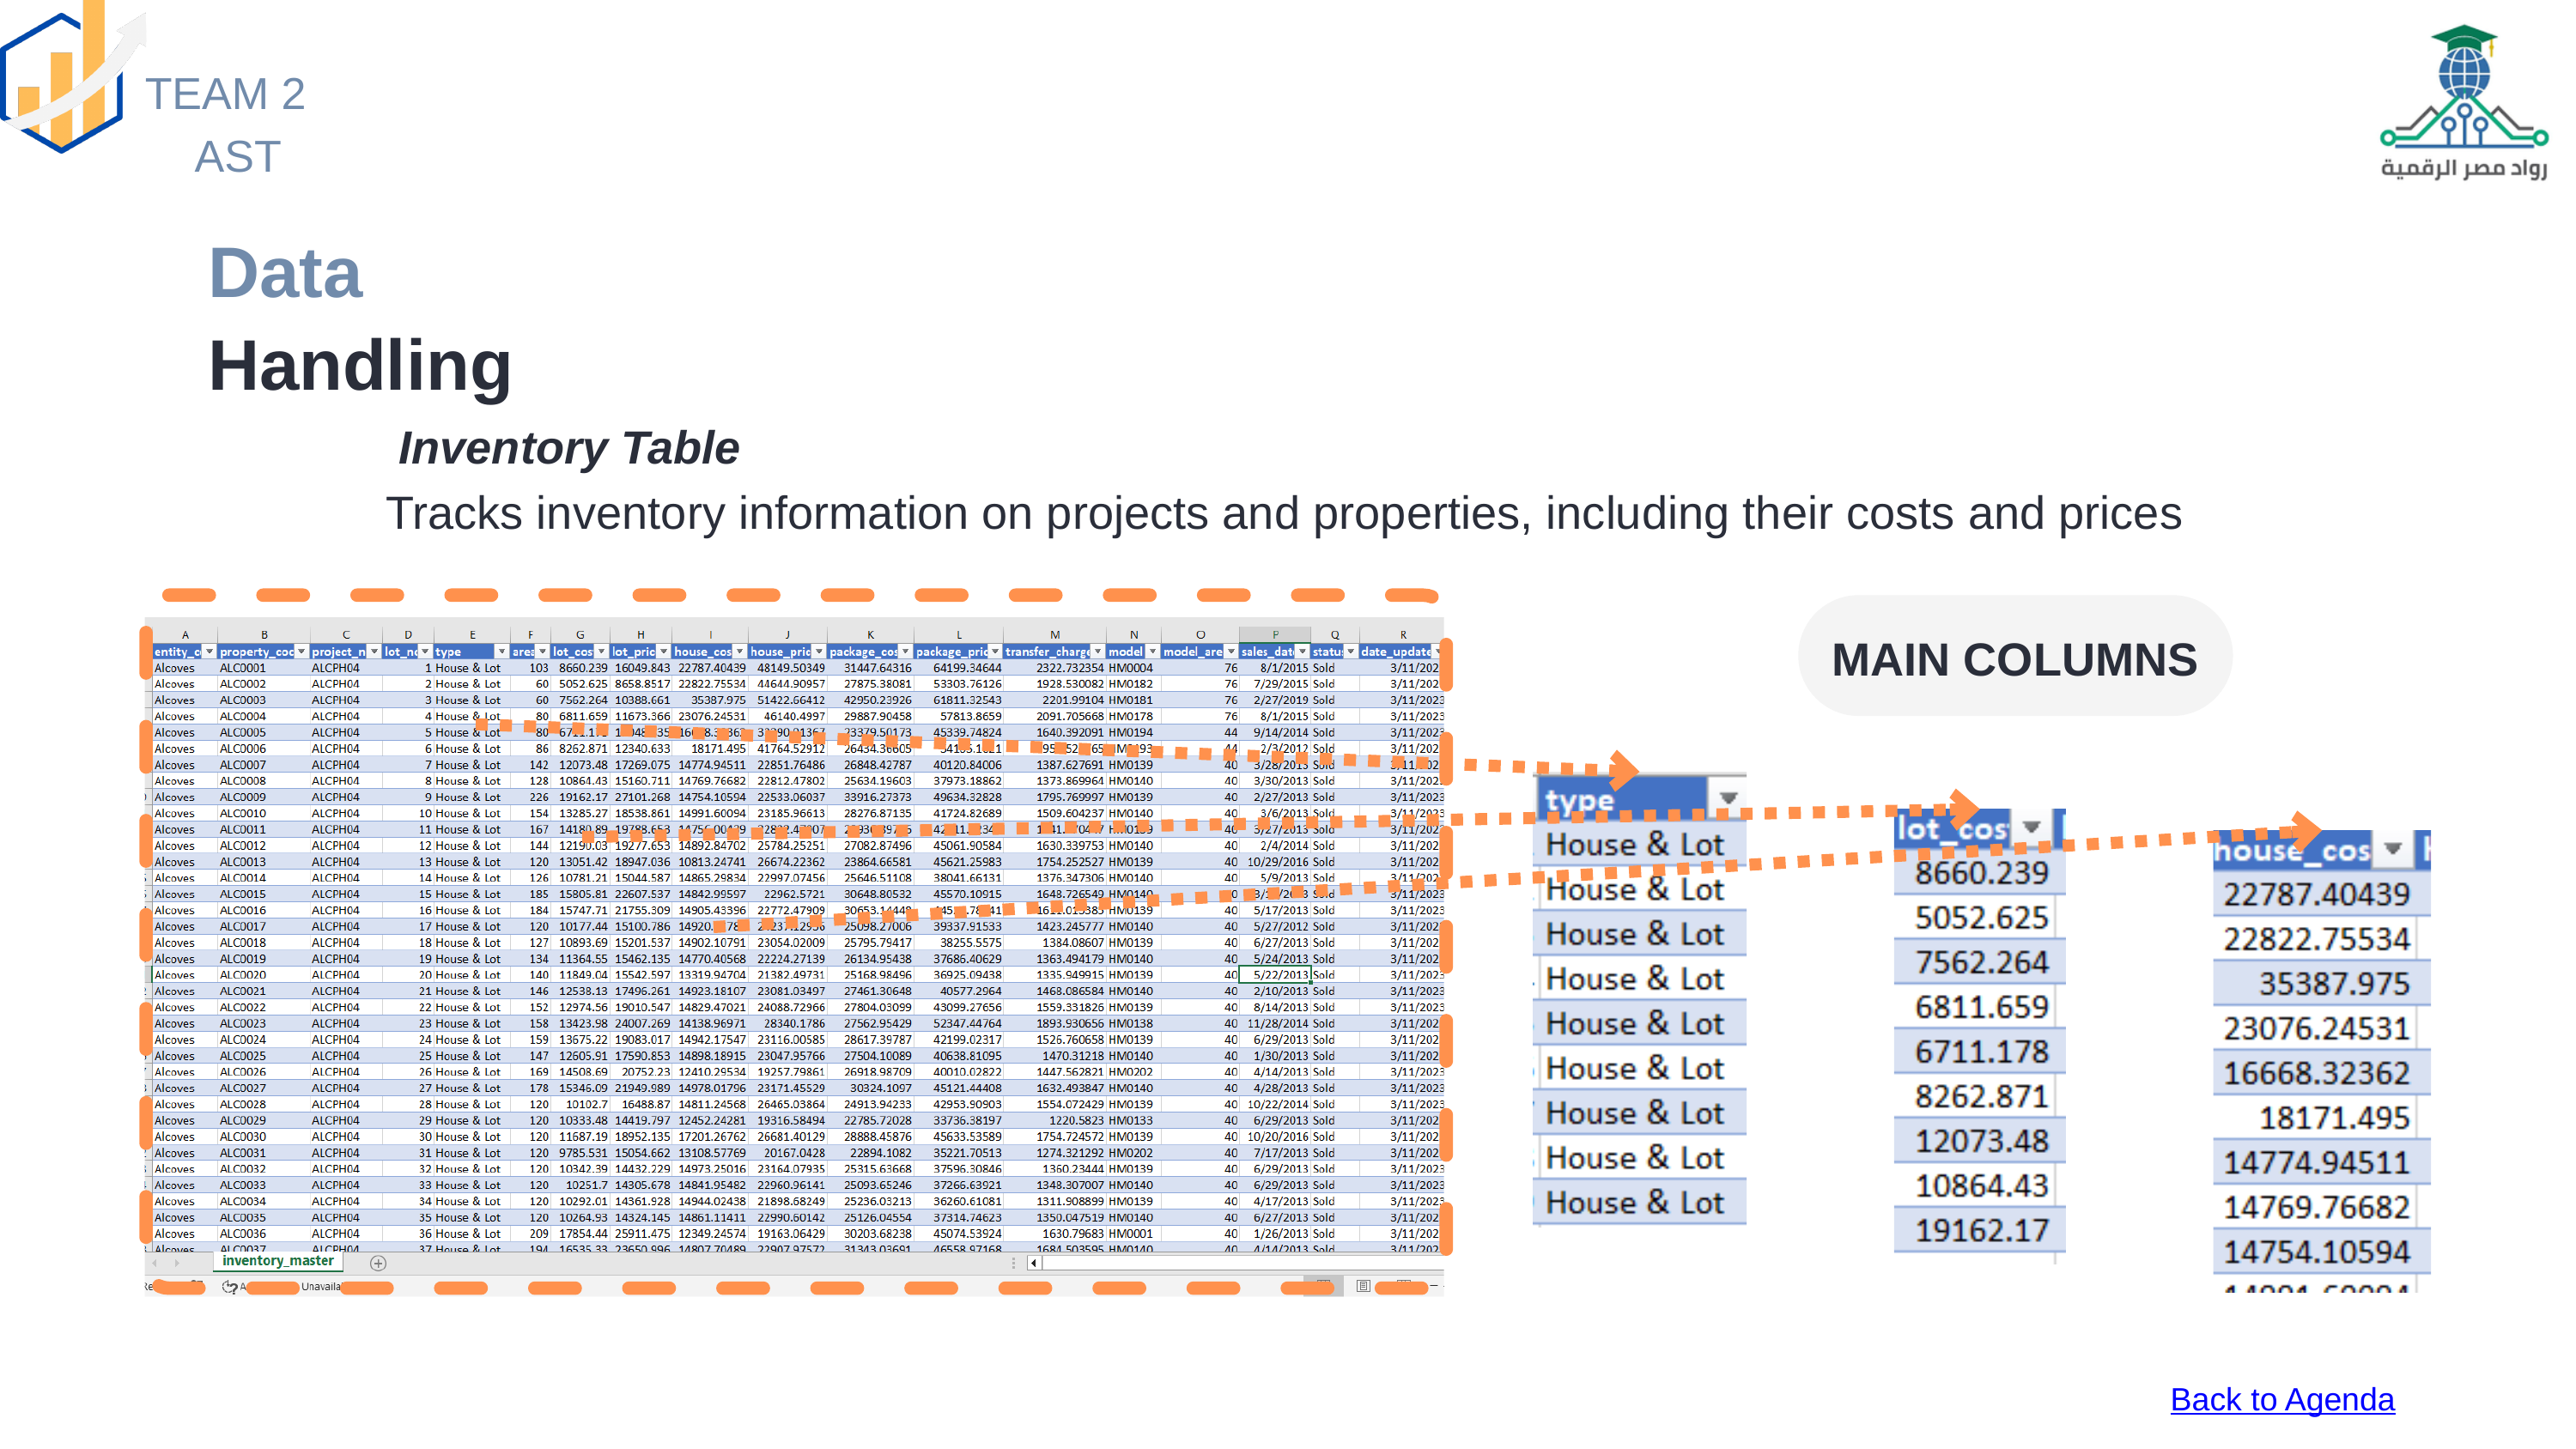

TEAM 2
    AST
Data
Handling
 Inventory Table
Tracks inventory information on projects and properties, including their costs and prices

MAIN COLUMNS

Back to Agenda